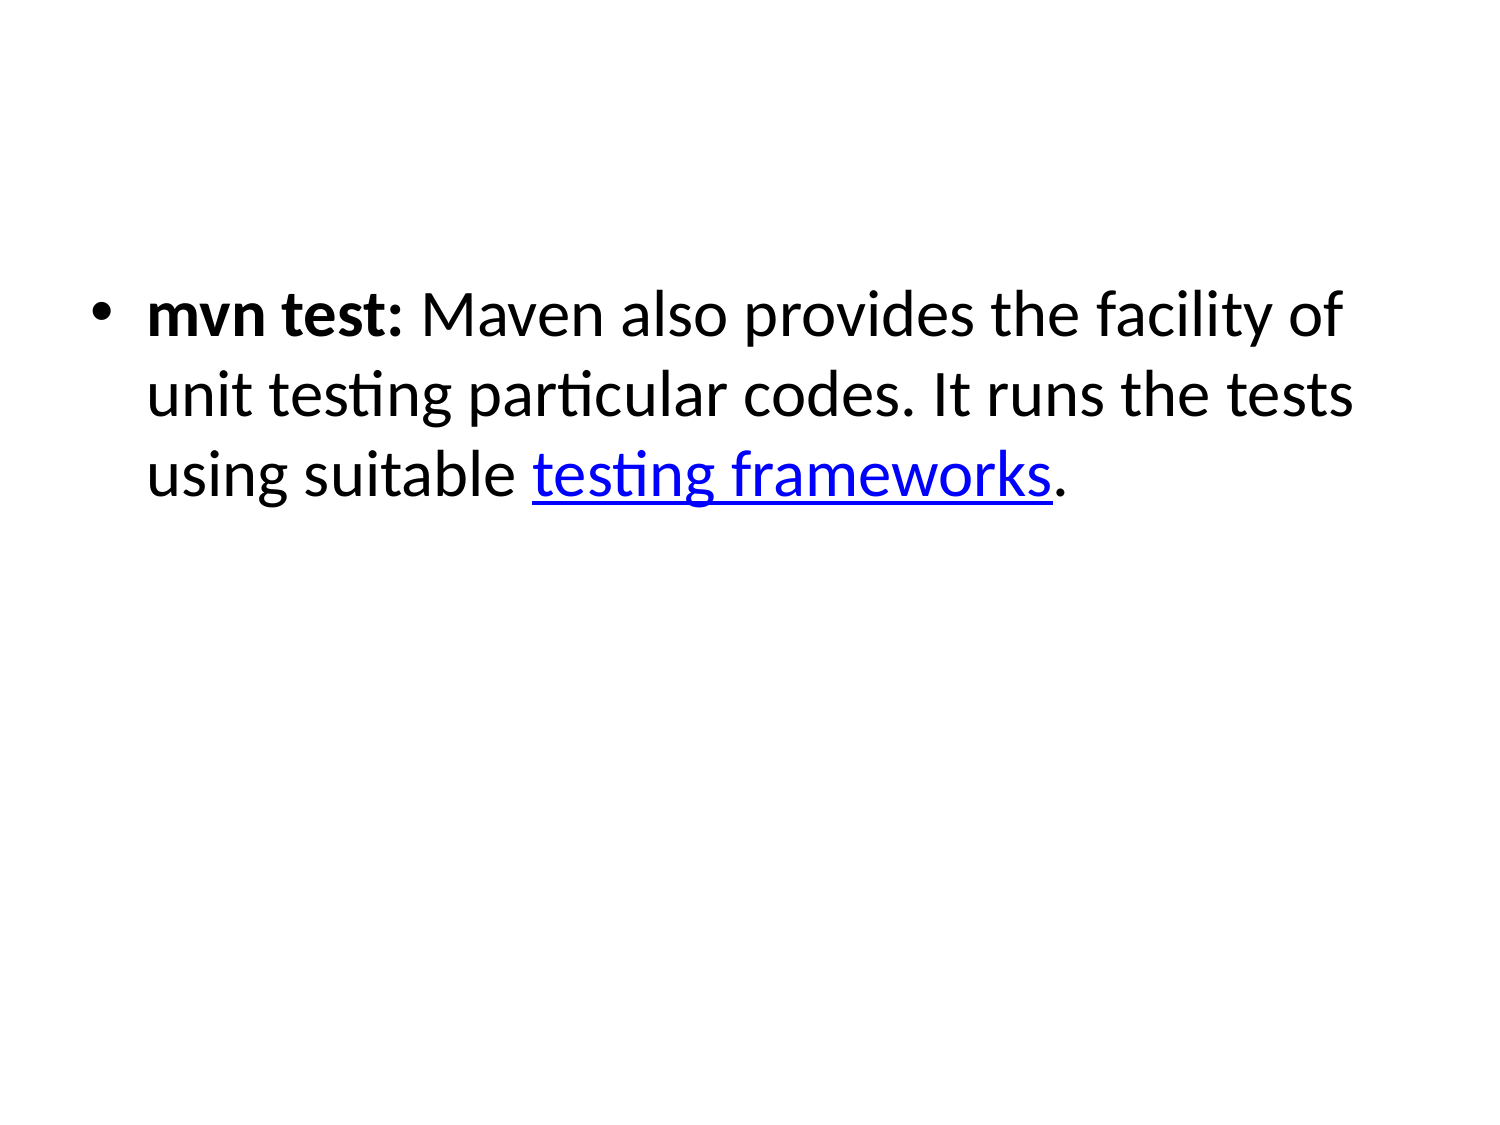

#
mvn test: Maven also provides the facility of unit testing particular codes. It runs the tests using suitable testing frameworks.